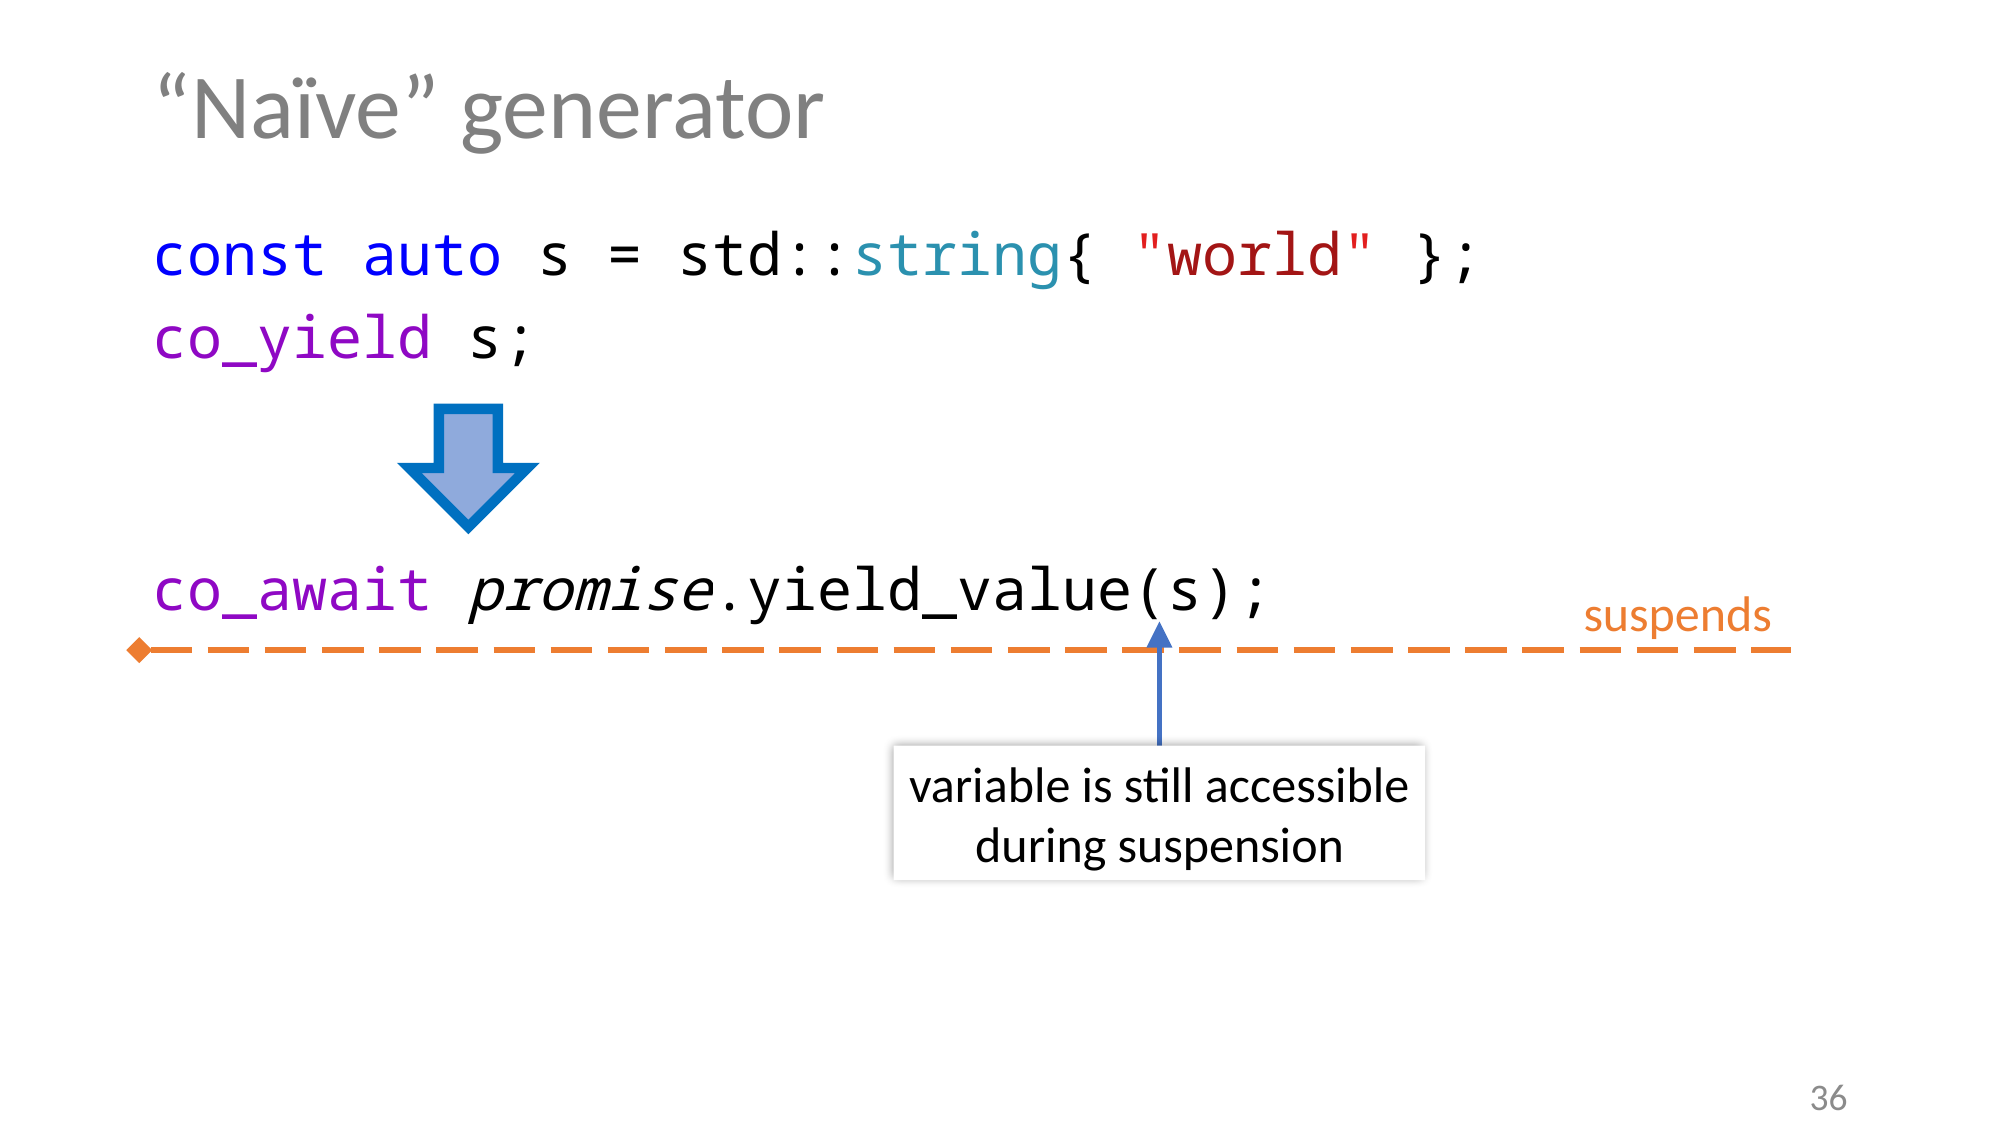

# “Naïve” generator
const auto s = std::string{ "world" };
co_yield s;

co_­await promise.yield_­value(s);

suspends
variable is still accessible
during suspension
36